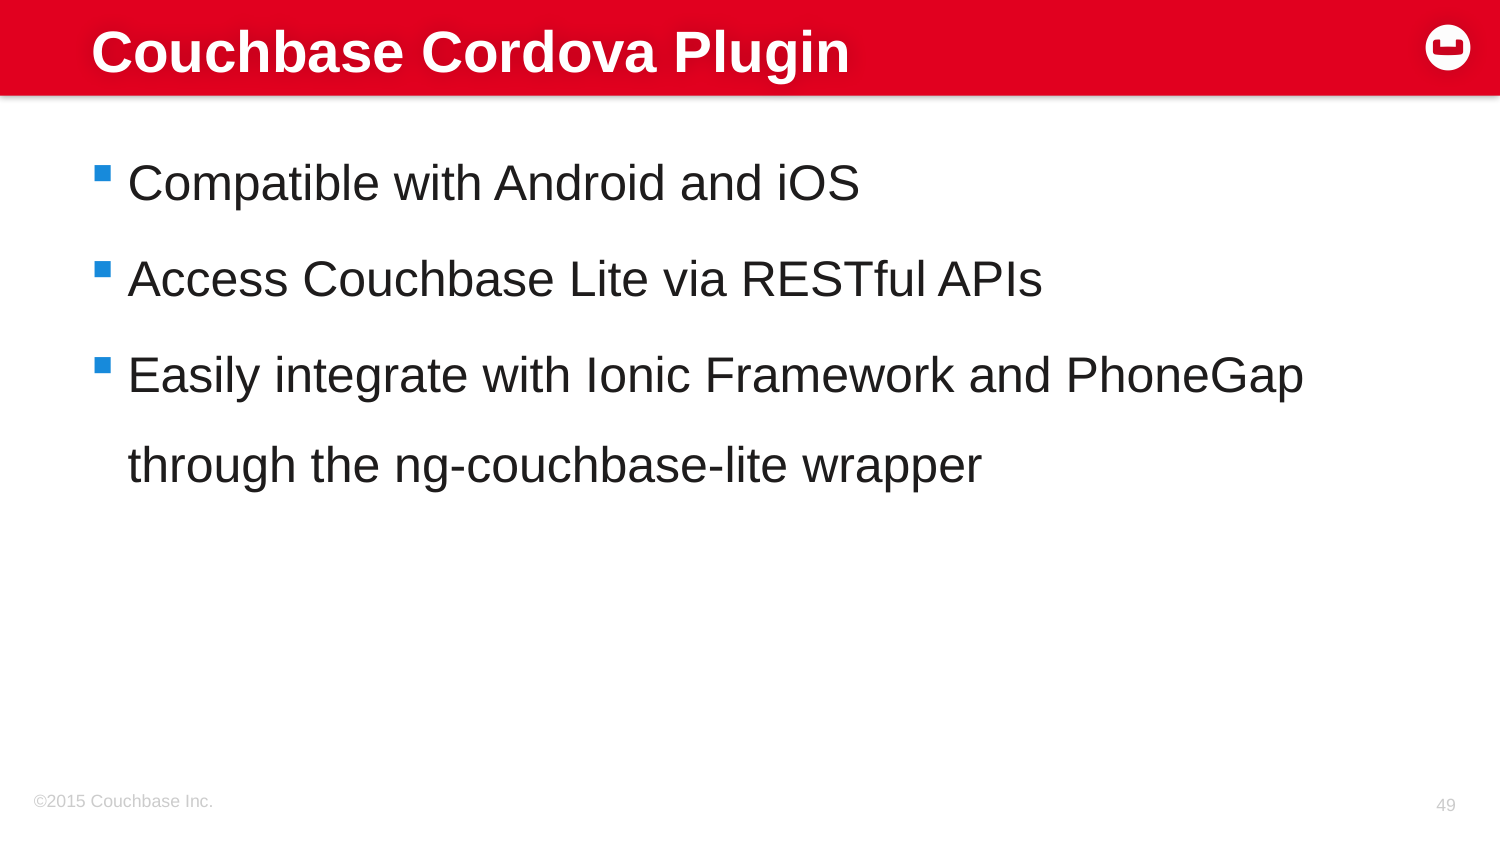

# Couchbase Cordova Plugin
Compatible with Android and iOS
Access Couchbase Lite via RESTful APIs
Easily integrate with Ionic Framework and PhoneGap through the ng-couchbase-lite wrapper